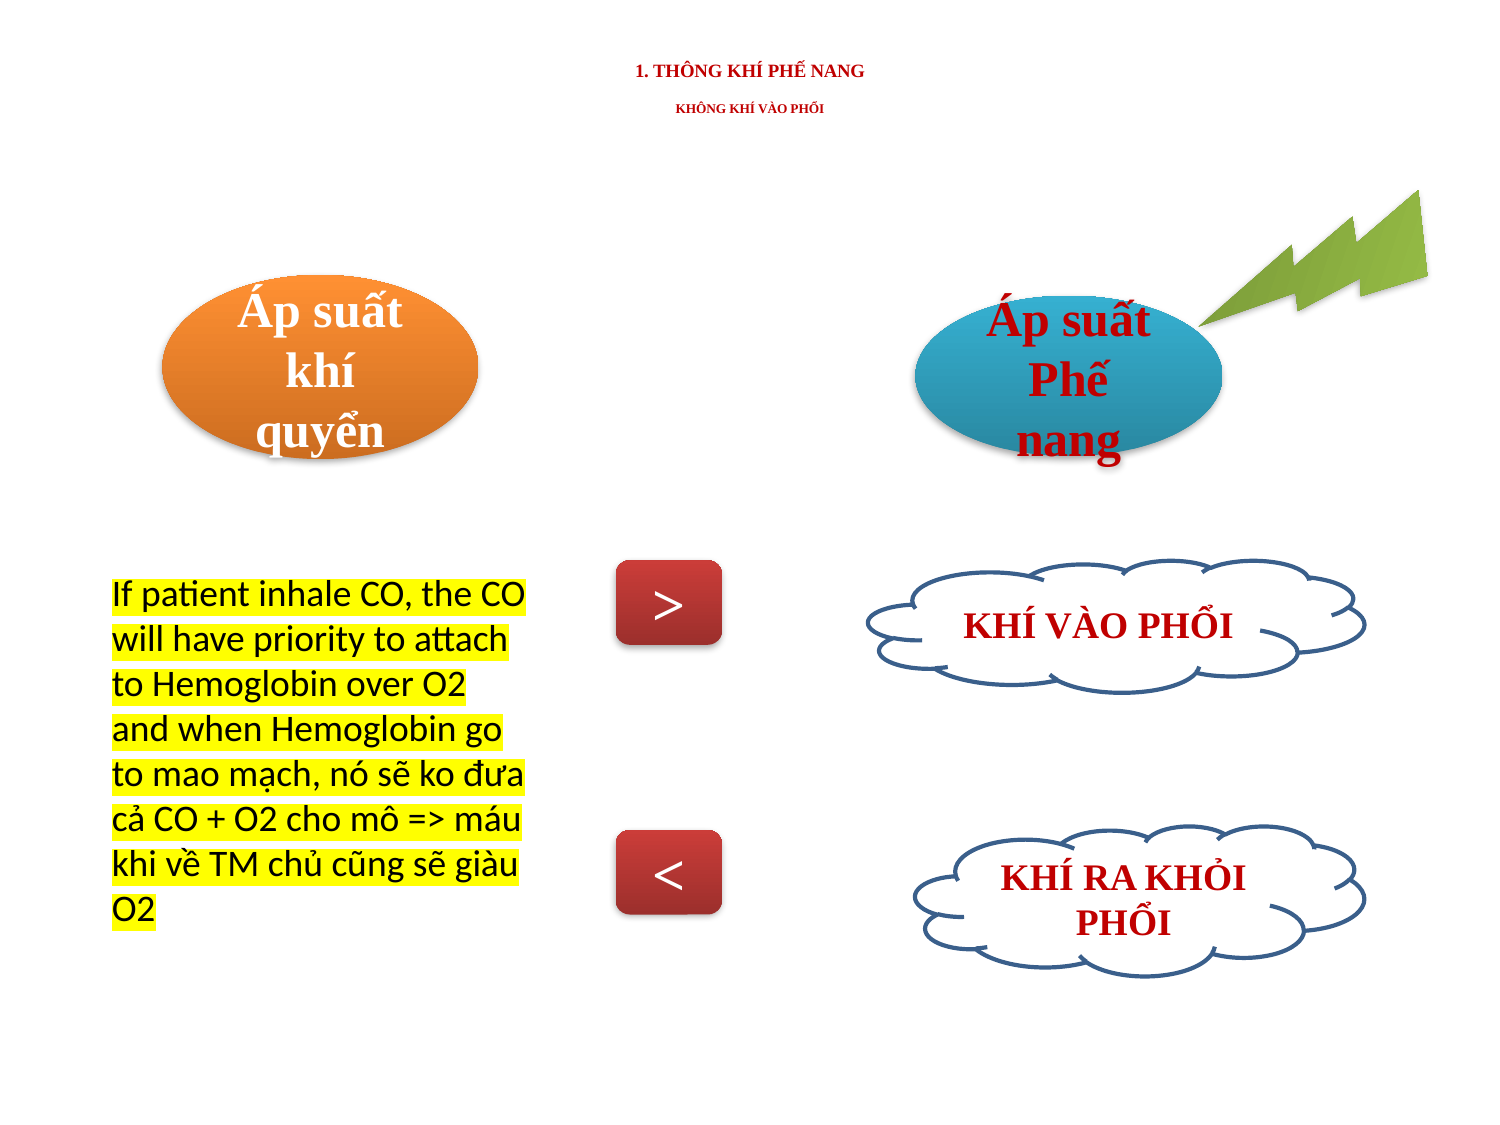

# 1. THÔNG KHÍ PHẾ NANG KHÔNG KHÍ VÀO PHỔI

Áp suất
khí quyển
Áp suất
Phế nang
KHÍ VÀO PHỔI
>
If patient inhale CO, the CO will have priority to attach to Hemoglobin over O2 and when Hemoglobin go to mao mạch, nó sẽ ko đưa cả CO + O2 cho mô => máu khi về TM chủ cũng sẽ giàu O2​
KHÍ RA KHỎI PHỔI
<